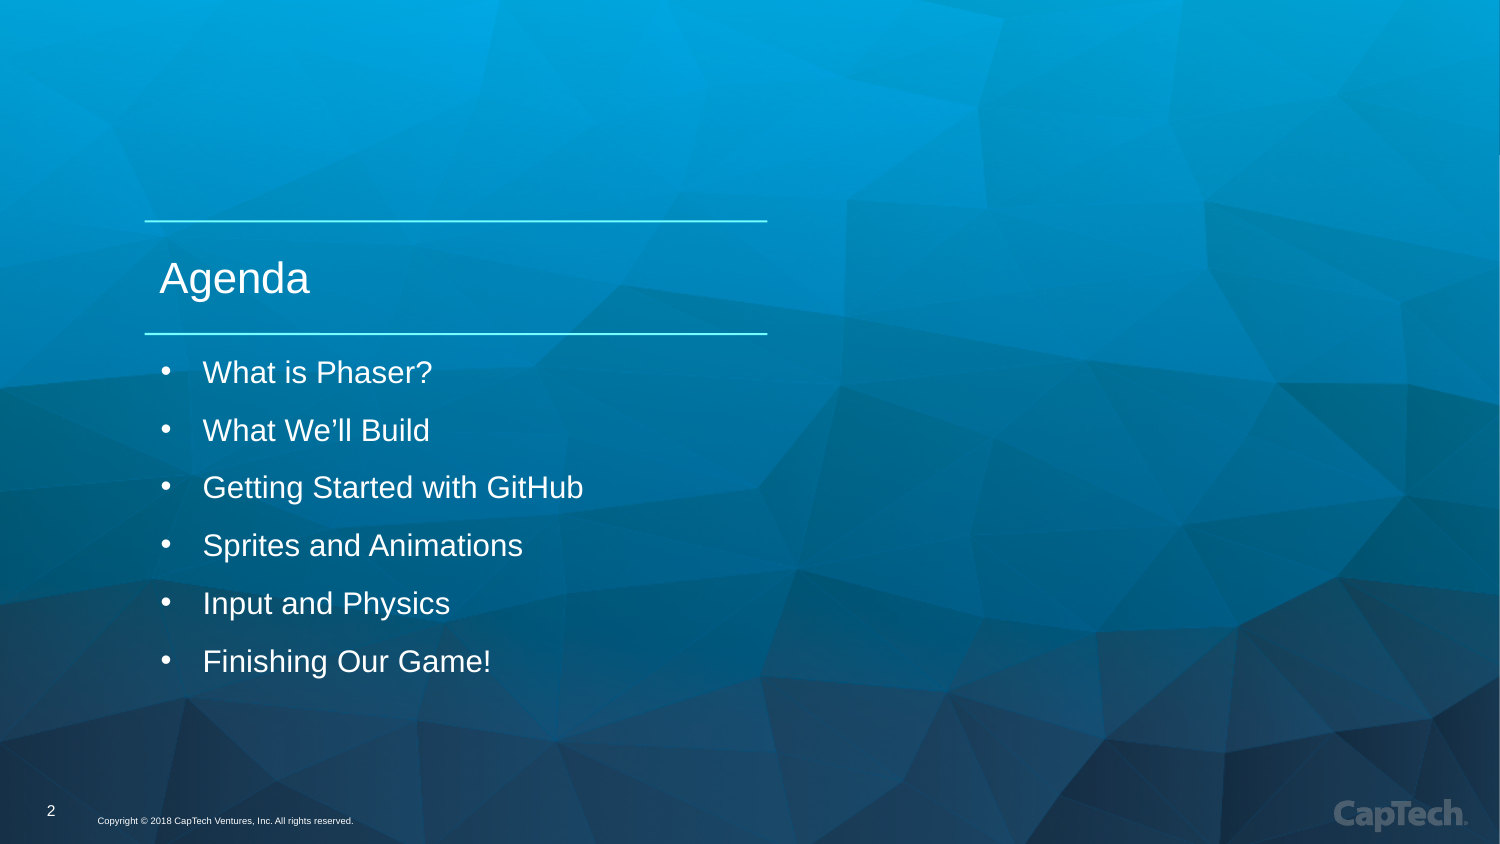

# Agenda
What is Phaser?
What We’ll Build
Getting Started with GitHub
Sprites and Animations
Input and Physics
Finishing Our Game!
2